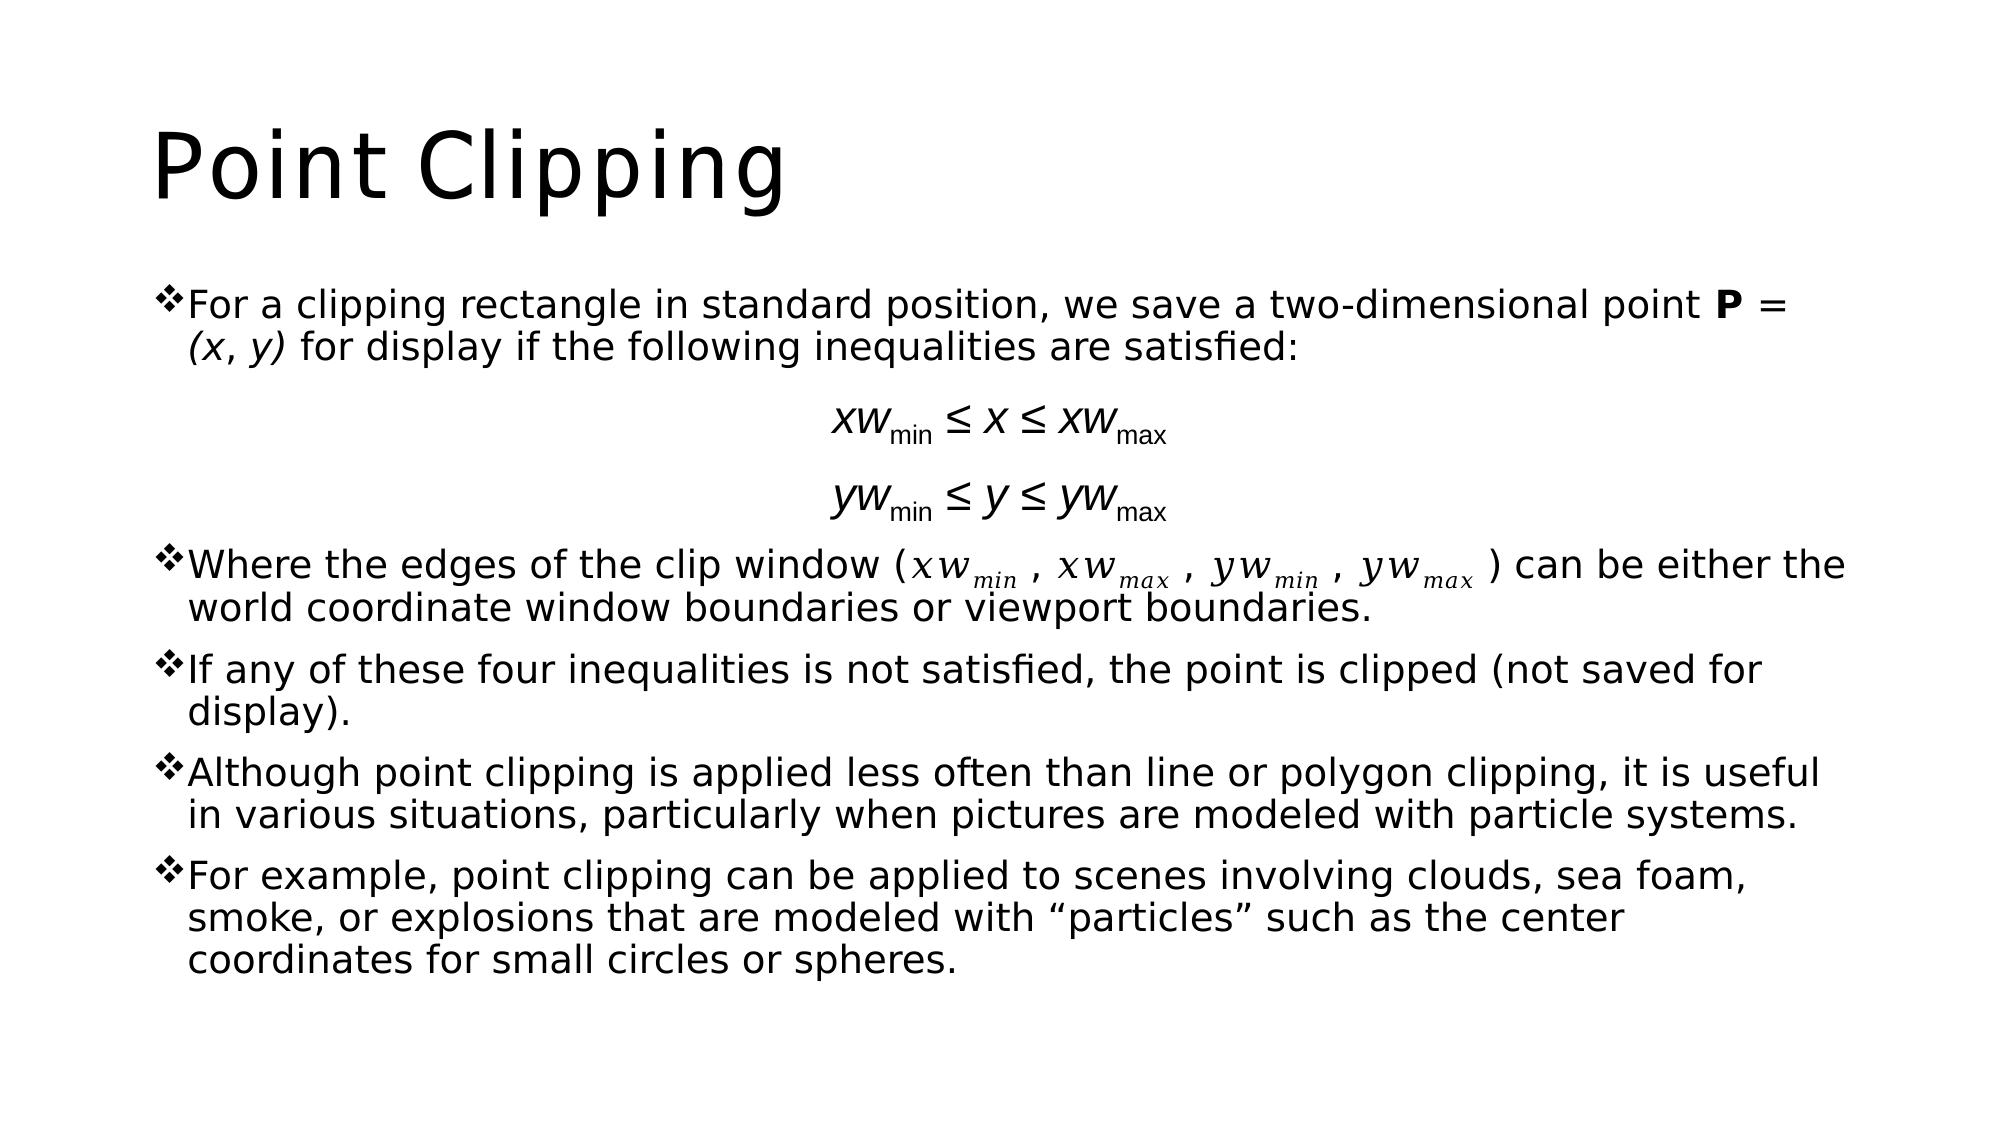

# Point Clipping
For a clipping rectangle in standard position, we save a two-dimensional point P = (x, y) for display if the following inequalities are satisfied:
xwmin ≤ x ≤ xwmax
ywmin ≤ y ≤ ywmax
Where the edges of the clip window (𝑥𝑤𝑚𝑖𝑛 , 𝑥𝑤𝑚𝑎𝑥 , 𝑦𝑤𝑚𝑖𝑛 , 𝑦𝑤𝑚𝑎𝑥 ) can be either the world coordinate window boundaries or viewport boundaries.
If any of these four inequalities is not satisfied, the point is clipped (not saved for display).
Although point clipping is applied less often than line or polygon clipping, it is useful in various situations, particularly when pictures are modeled with particle systems.
For example, point clipping can be applied to scenes involving clouds, sea foam, smoke, or explosions that are modeled with “particles” such as the center coordinates for small circles or spheres.